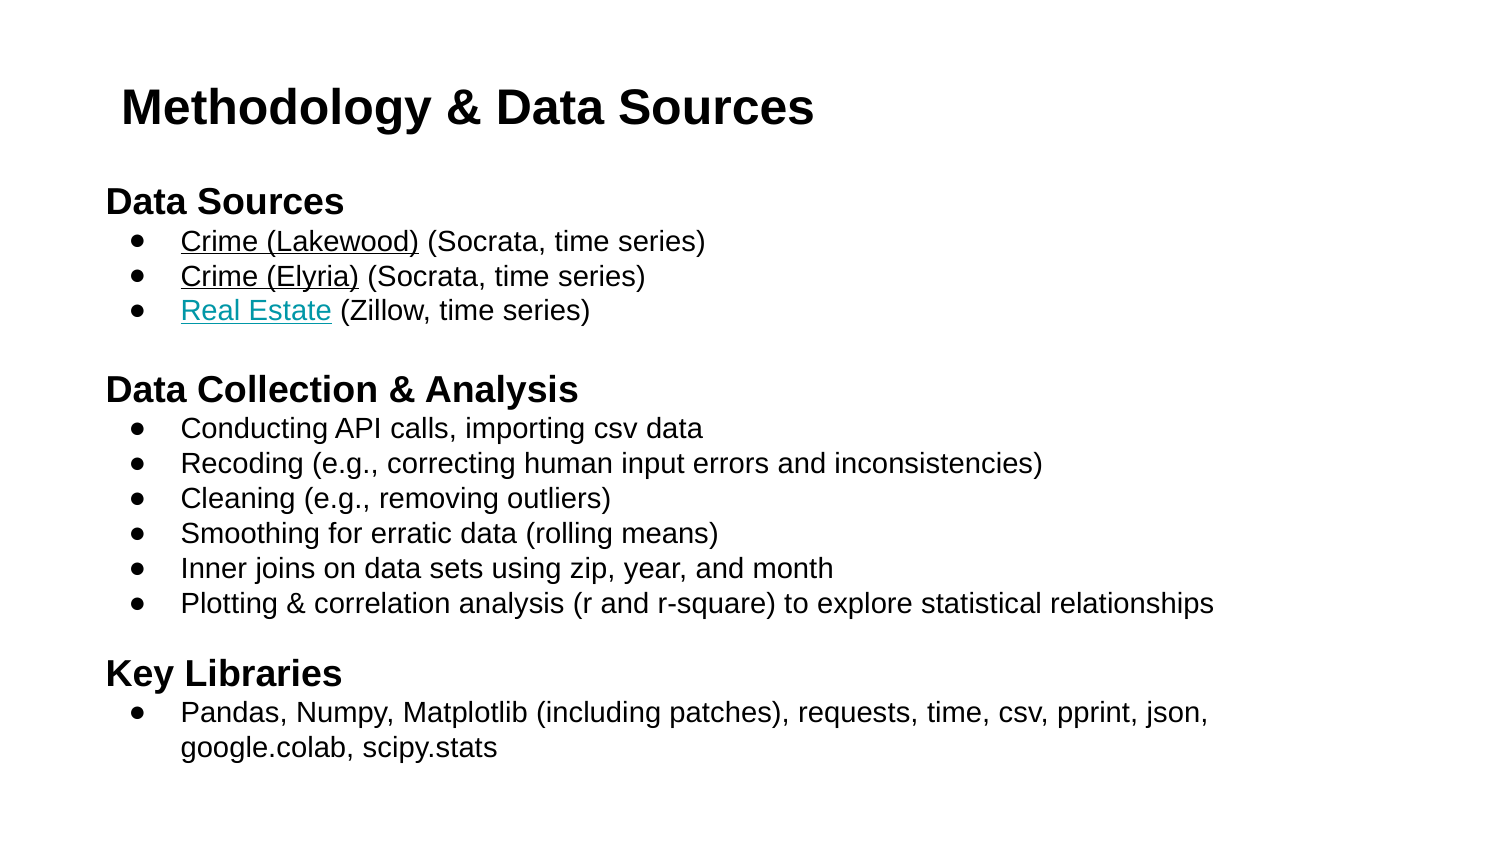

Methodology & Data Sources
Data Sources
Crime (Lakewood) (Socrata, time series)
Crime (Elyria) (Socrata, time series)
Real Estate (Zillow, time series)
Data Collection & Analysis
Conducting API calls, importing csv data
Recoding (e.g., correcting human input errors and inconsistencies)
Cleaning (e.g., removing outliers)
Smoothing for erratic data (rolling means)
Inner joins on data sets using zip, year, and month
Plotting & correlation analysis (r and r-square) to explore statistical relationships
Key Libraries
Pandas, Numpy, Matplotlib (including patches), requests, time, csv, pprint, json, google.colab, scipy.stats